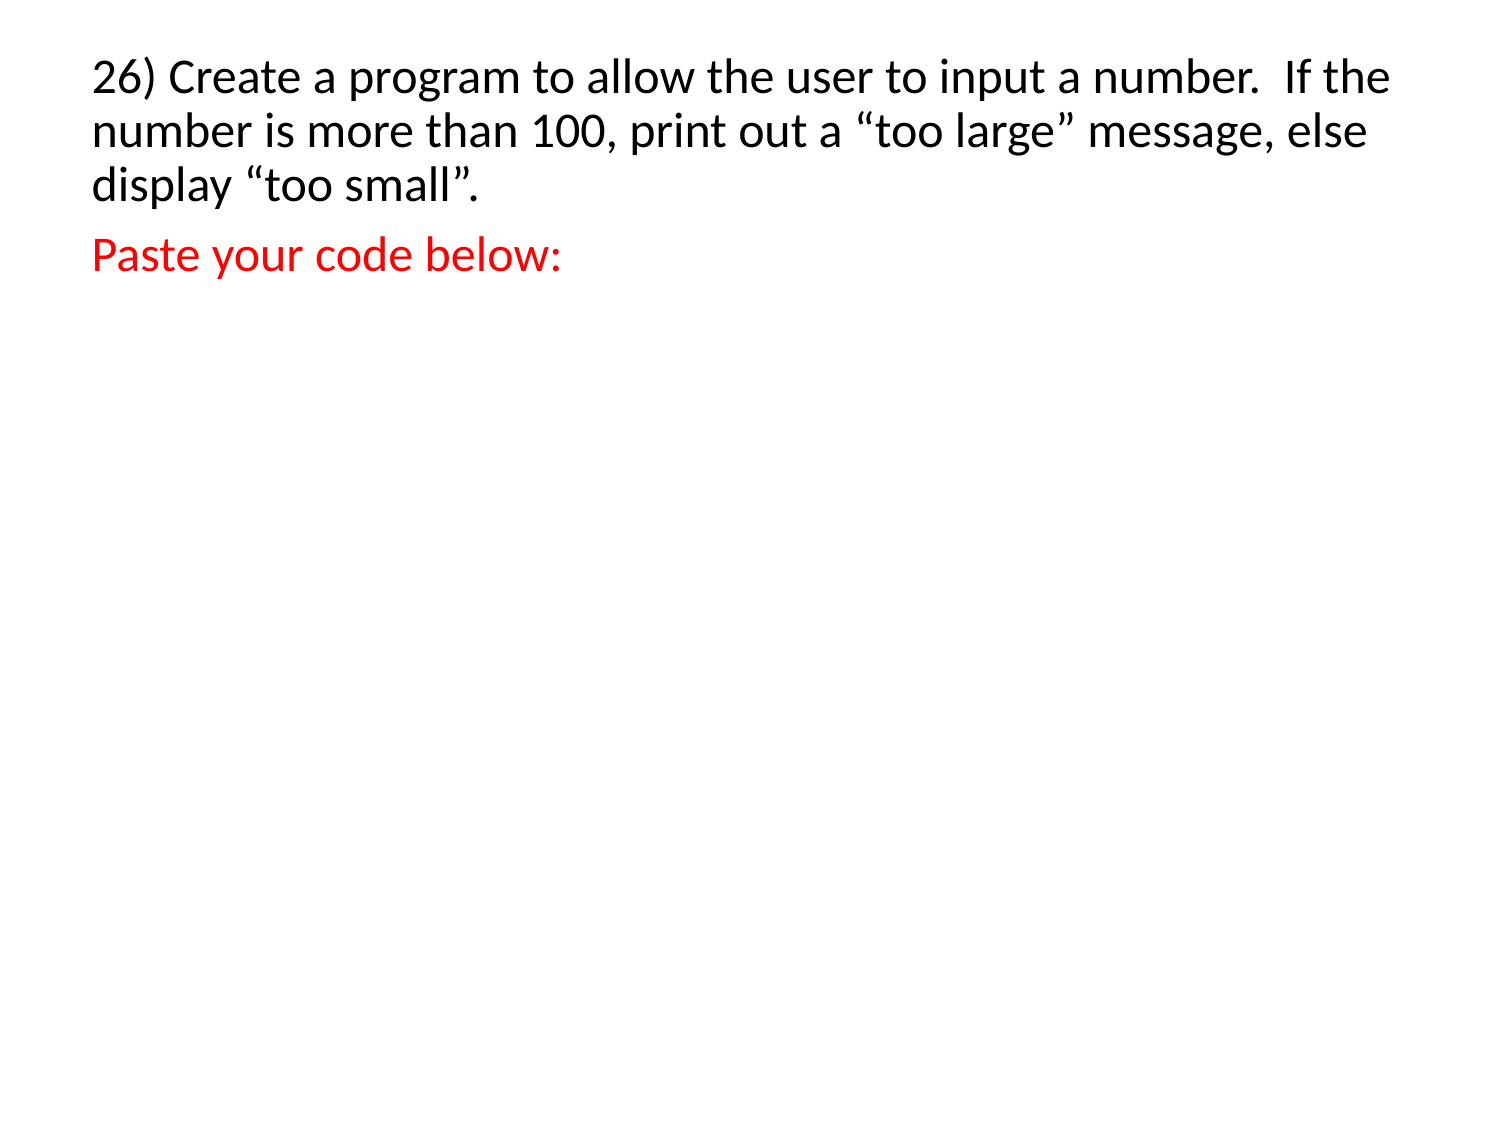

26) Create a program to allow the user to input a number.  If the number is more than 100, print out a “too large” message, else display “too small”.
Paste your code below: